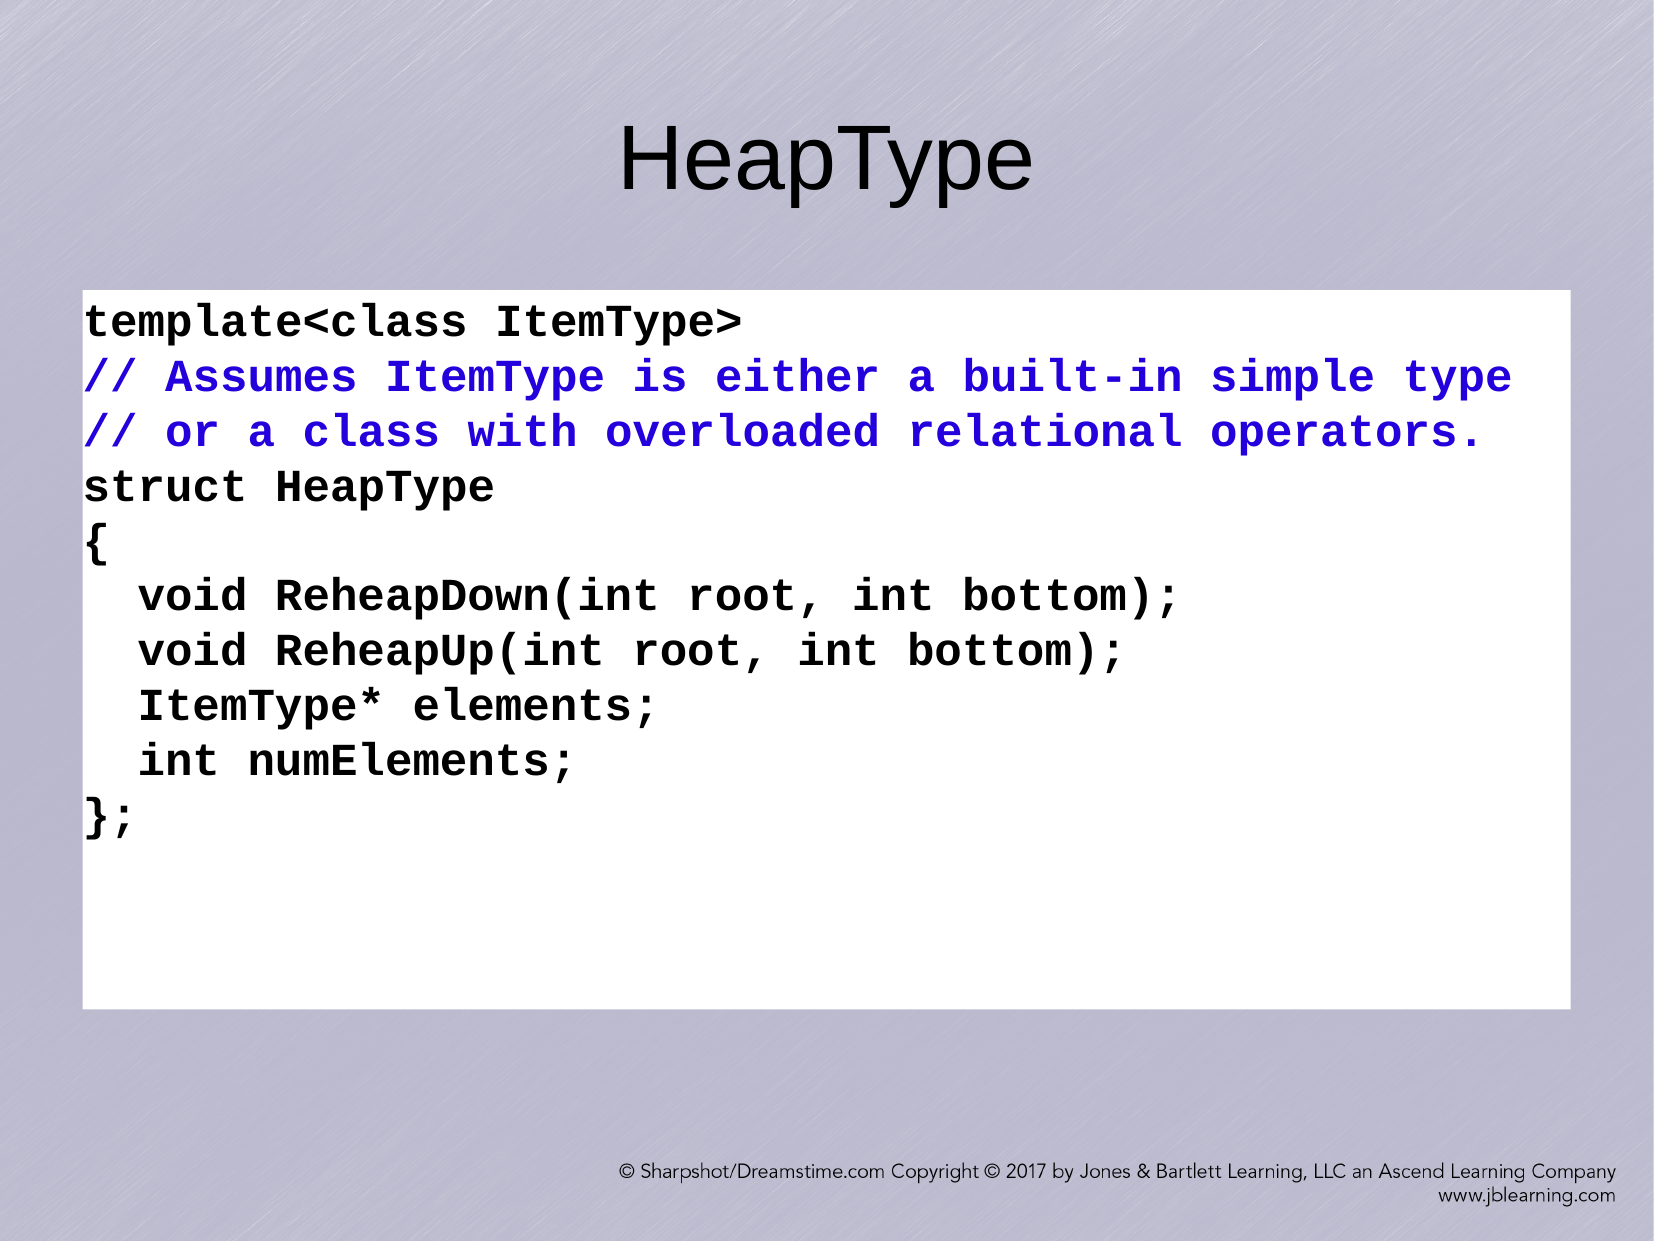

HeapType
template<class ItemType>
// Assumes ItemType is either a built-in simple type
// or a class with overloaded relational operators.
struct HeapType
{
  void ReheapDown(int root, int bottom);
  void ReheapUp(int root, int bottom);
  ItemType* elements;
  int numElements;
};